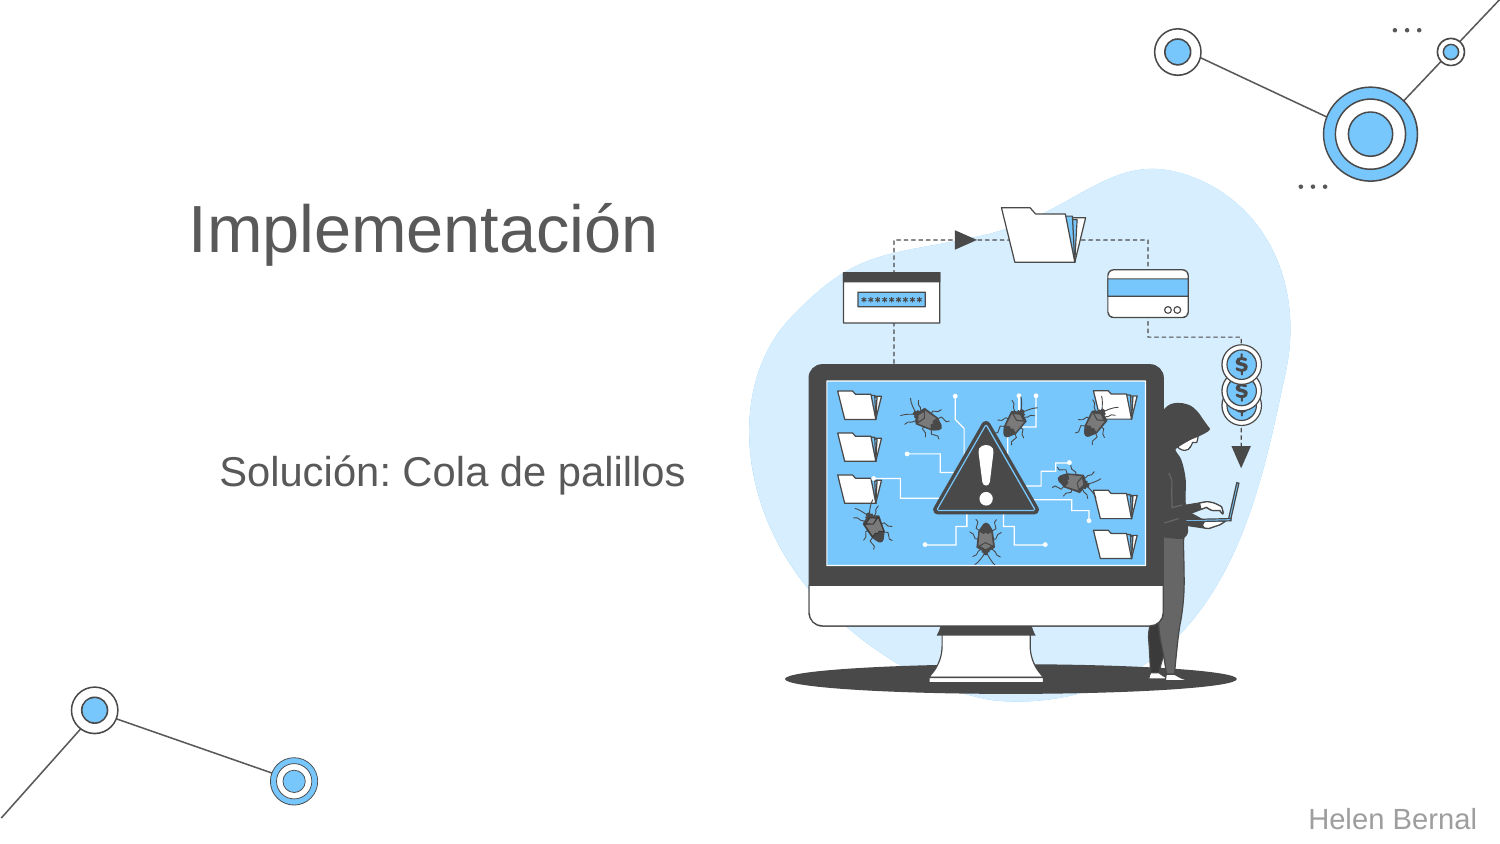

Implementación
# Solución: Cola de palillos
Helen Bernal